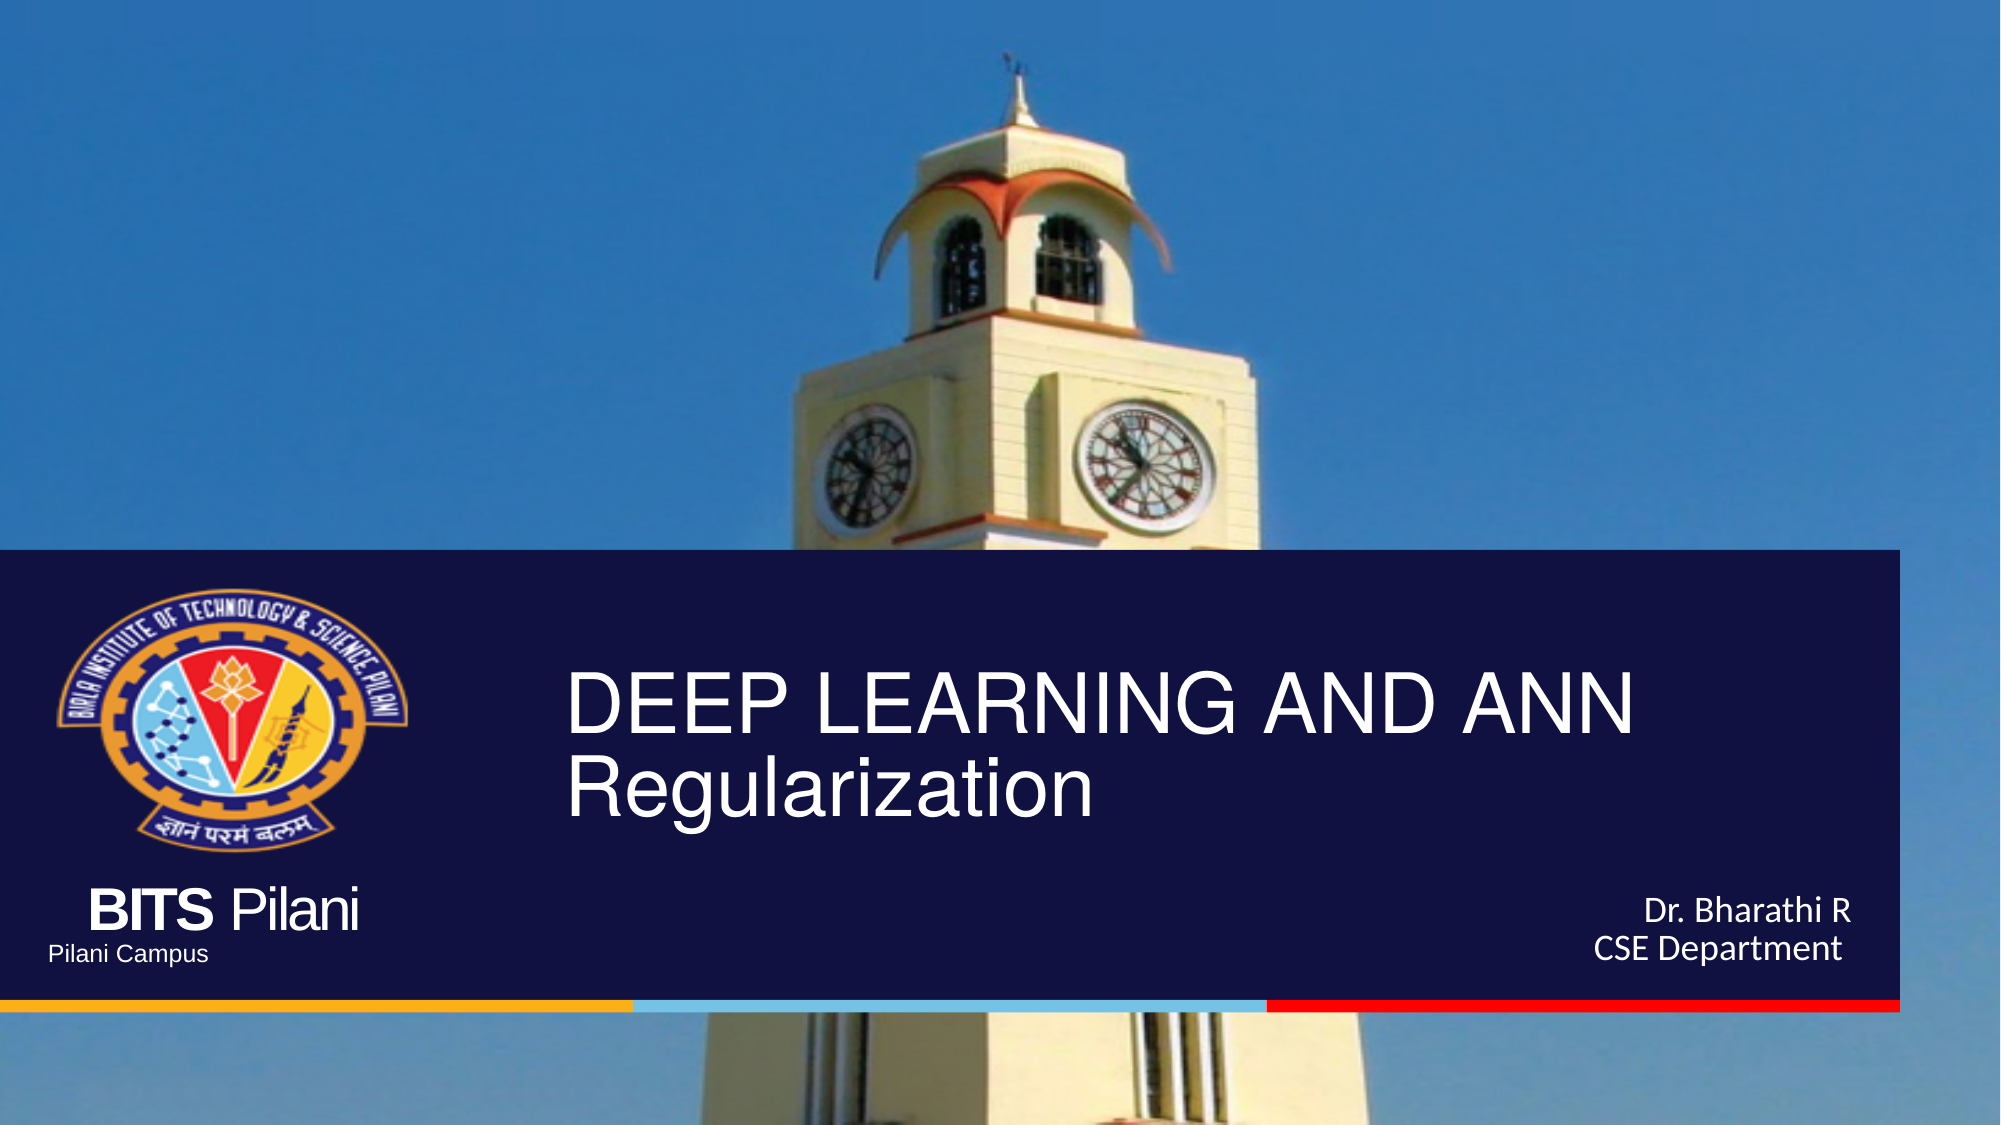

# DEEP LEARNING AND ANN Regularization
Dr. Bharathi R
CSE Department